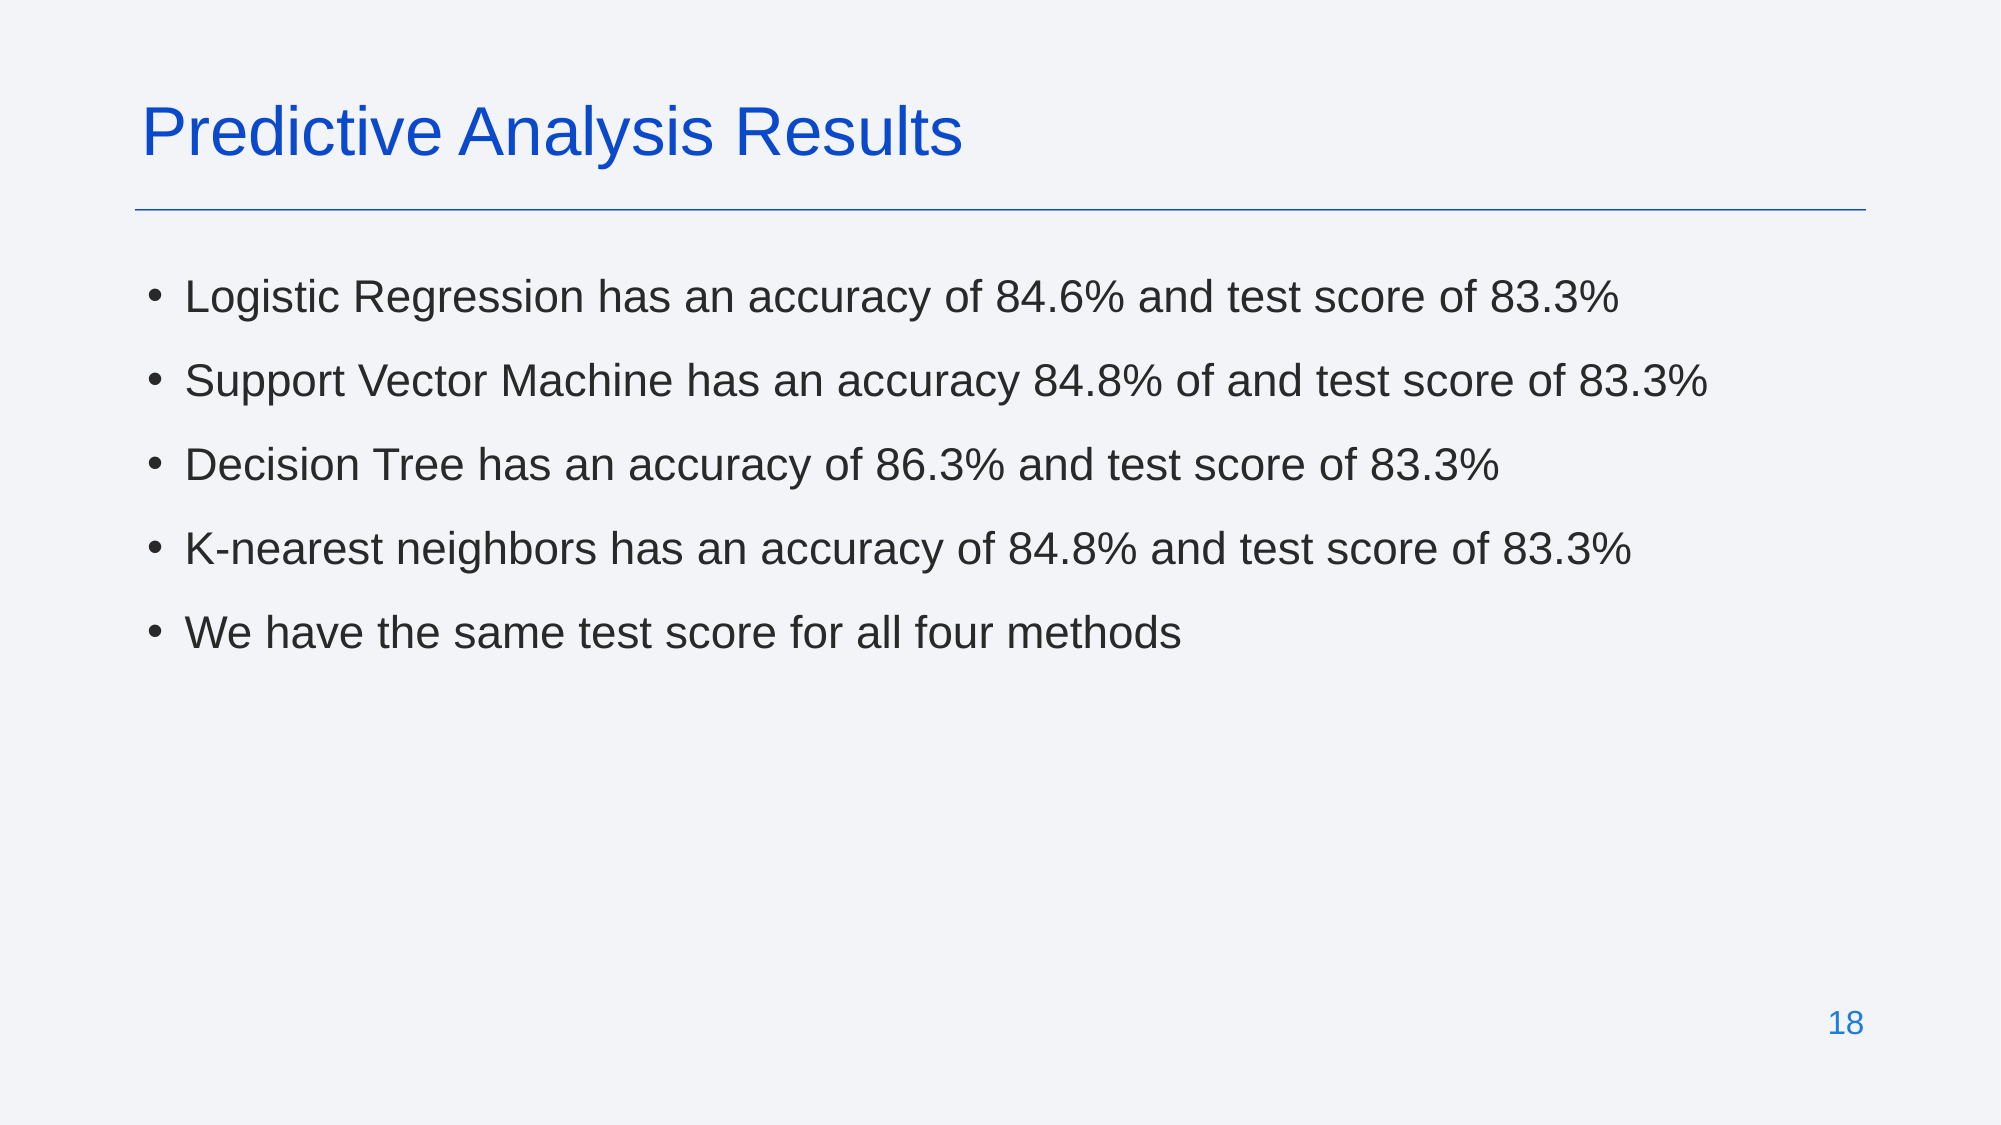

Predictive Analysis Results
Logistic Regression has an accuracy of 84.6% and test score of 83.3%
Support Vector Machine has an accuracy 84.8% of and test score of 83.3%
Decision Tree has an accuracy of 86.3% and test score of 83.3%
K-nearest neighbors has an accuracy of 84.8% and test score of 83.3%
We have the same test score for all four methods

18